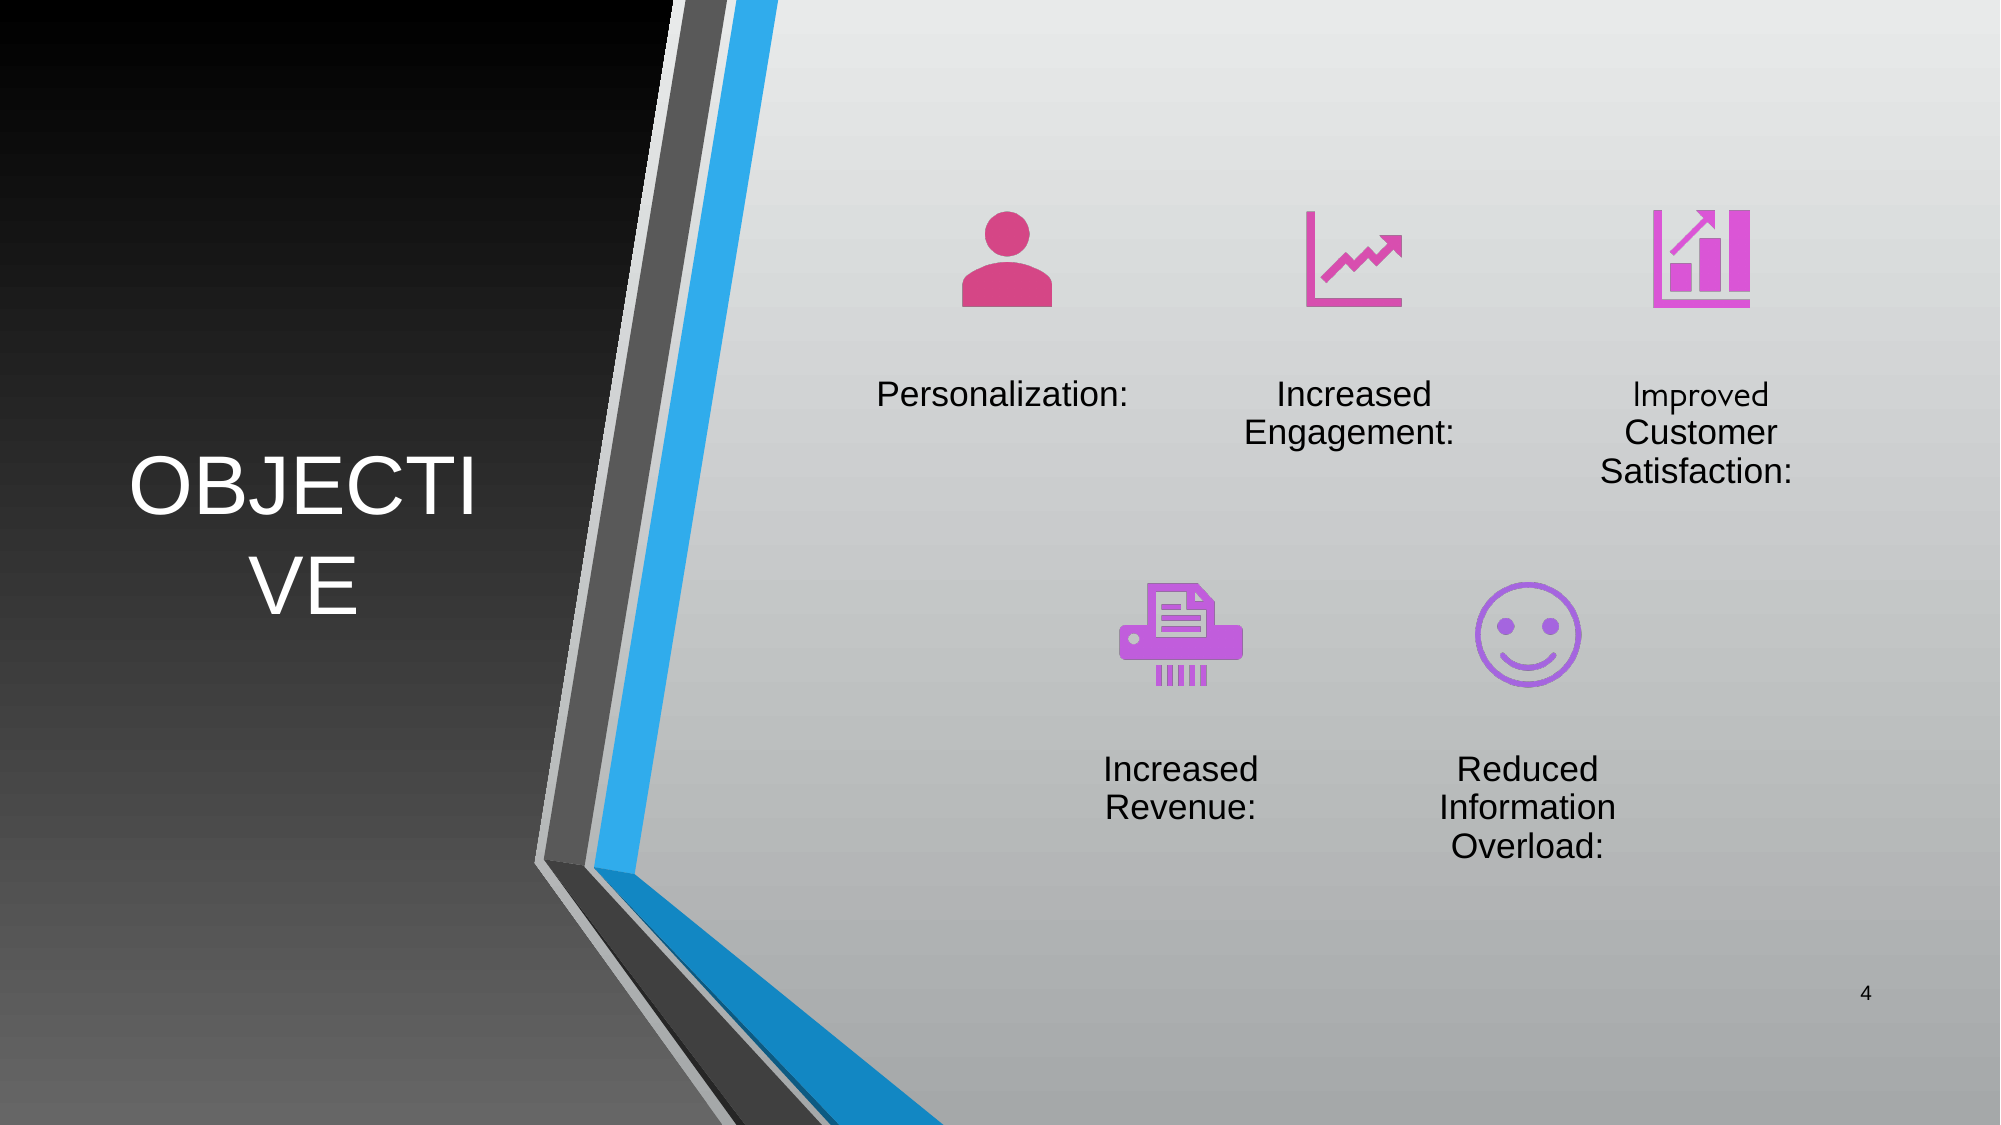

# OBJECTIVE
Personalization:
Increased Engagement:
Improved Customer Satisfaction:
Increased Revenue:
Reduced Information Overload:
4